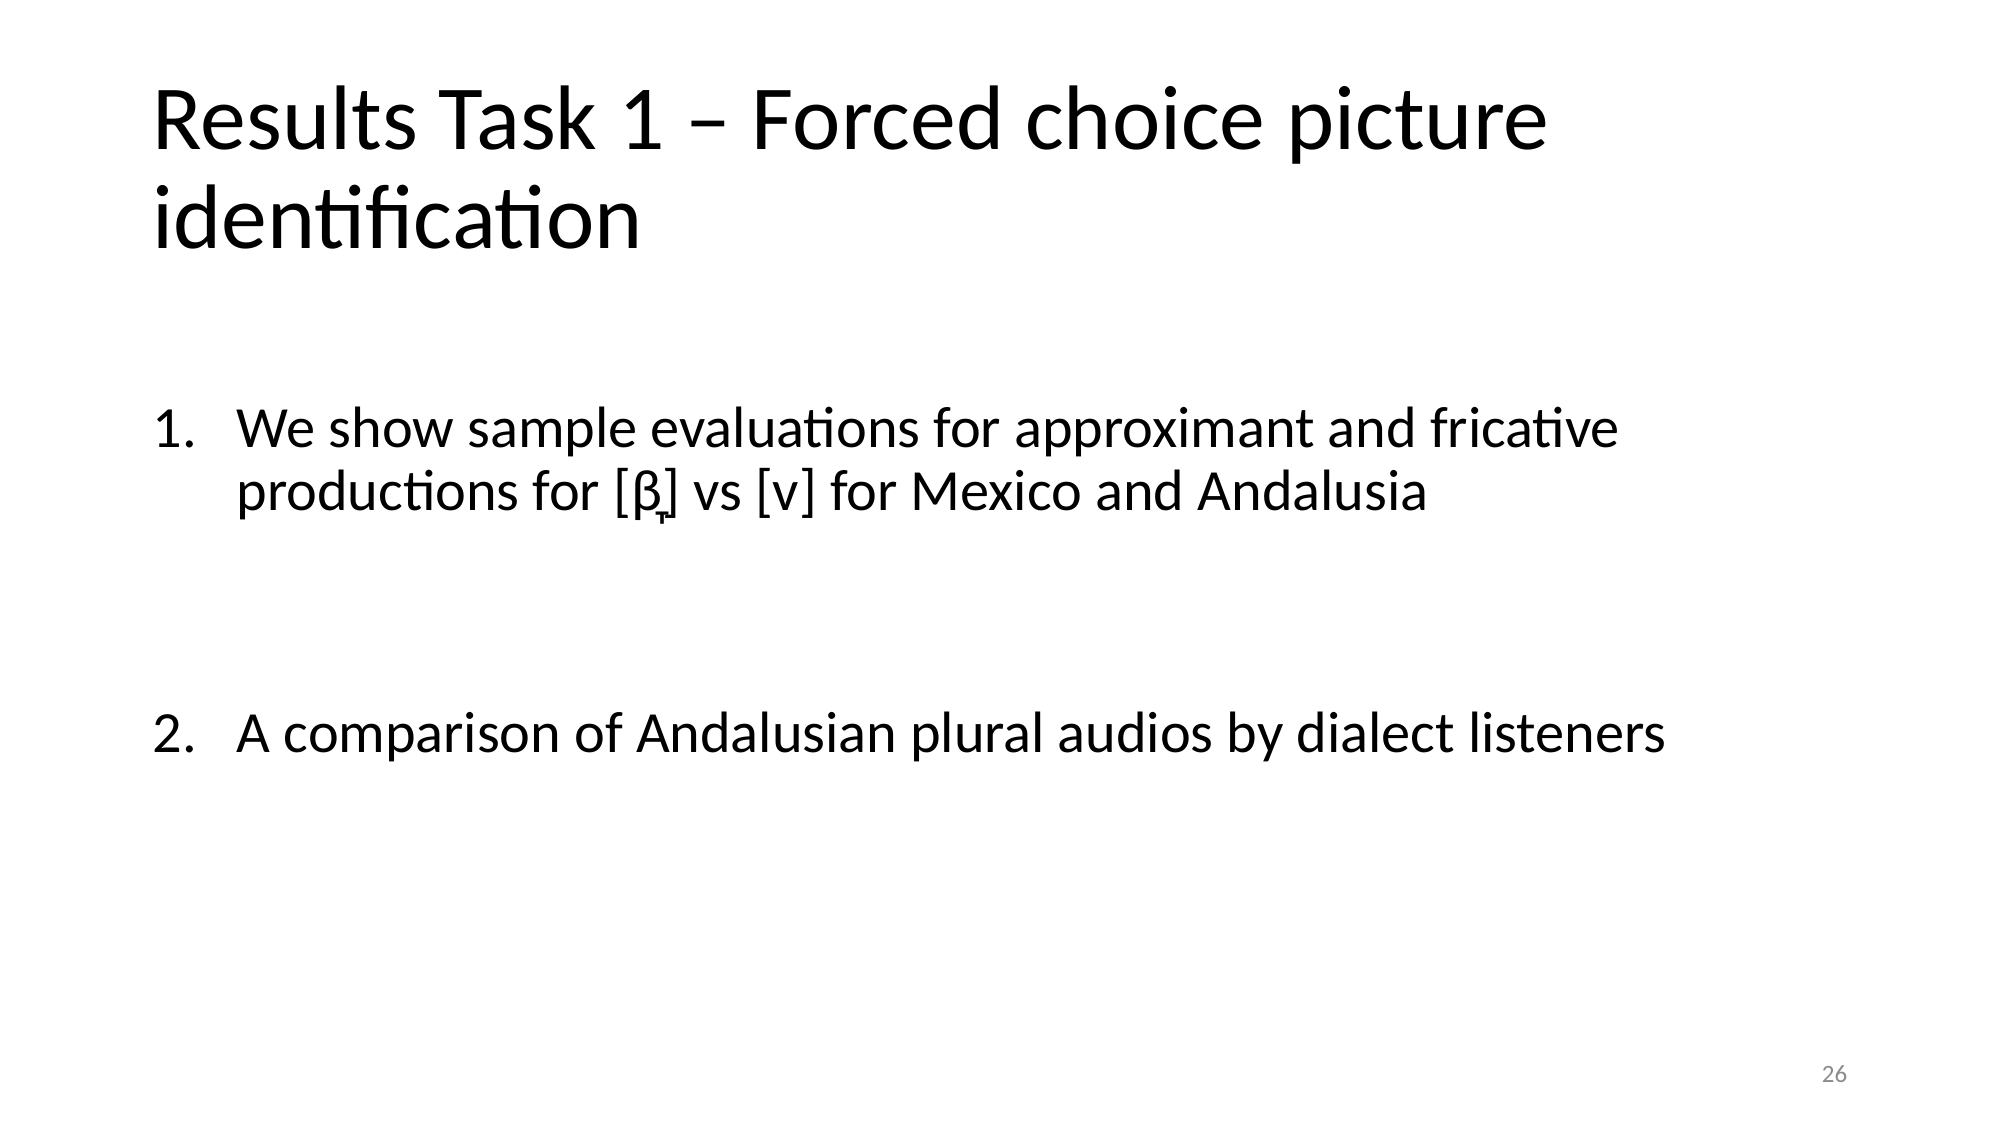

# Results Task 1 – Forced choice picture identification

We show sample evaluations for approximant and fricative productions for [β̞] vs [v] for Mexico and Andalusia

A comparison of Andalusian plural audios by dialect listeners

26